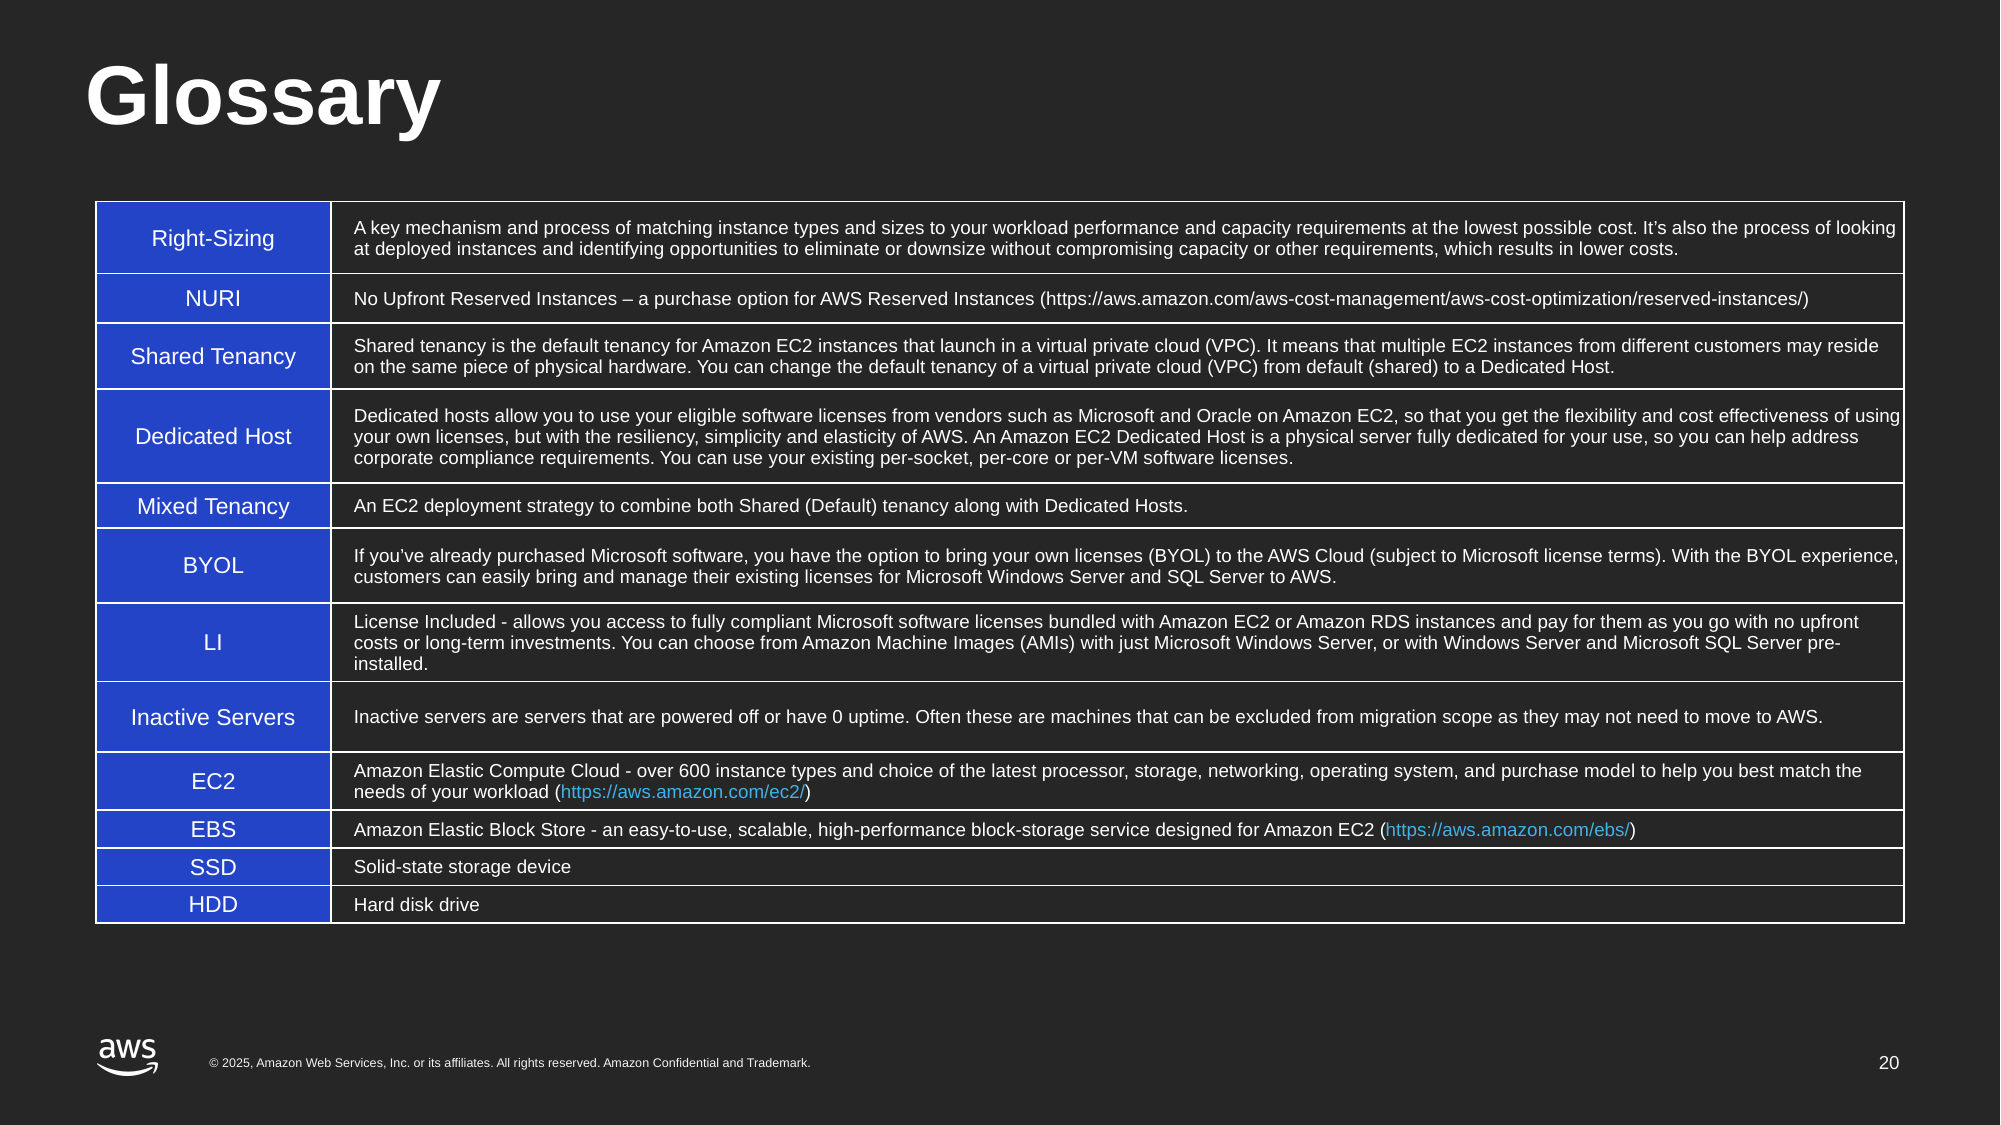

Glossary
| Right-Sizing | A key mechanism and process of matching instance types and sizes to your workload performance and capacity requirements at the lowest possible cost. It’s also the process of looking at deployed instances and identifying opportunities to eliminate or downsize without compromising capacity or other requirements, which results in lower costs. |
| --- | --- |
| NURI | No Upfront Reserved Instances – a purchase option for AWS Reserved Instances (https://aws.amazon.com/aws-cost-management/aws-cost-optimization/reserved-instances/) |
| Shared Tenancy | Shared tenancy is the default tenancy for Amazon EC2 instances that launch in a virtual private cloud (VPC). It means that multiple EC2 instances from different customers may reside on the same piece of physical hardware. You can change the default tenancy of a virtual private cloud (VPC) from default (shared) to a Dedicated Host. |
| Dedicated Host | Dedicated hosts allow you to use your eligible software licenses from vendors such as Microsoft and Oracle on Amazon EC2, so that you get the flexibility and cost effectiveness of using your own licenses, but with the resiliency, simplicity and elasticity of AWS. An Amazon EC2 Dedicated Host is a physical server fully dedicated for your use, so you can help address corporate compliance requirements. You can use your existing per-socket, per-core or per-VM software licenses. |
| Mixed Tenancy | An EC2 deployment strategy to combine both Shared (Default) tenancy along with Dedicated Hosts. |
| BYOL | If you’ve already purchased Microsoft software, you have the option to bring your own licenses (BYOL) to the AWS Cloud (subject to Microsoft license terms). With the BYOL experience, customers can easily bring and manage their existing licenses for Microsoft Windows Server and SQL Server to AWS. |
| LI | License Included - allows you access to fully compliant Microsoft software licenses bundled with Amazon EC2 or Amazon RDS instances and pay for them as you go with no upfront costs or long-term investments. You can choose from Amazon Machine Images (AMIs) with just Microsoft Windows Server, or with Windows Server and Microsoft SQL Server pre-installed. |
| Inactive Servers | Inactive servers are servers that are powered off or have 0 uptime. Often these are machines that can be excluded from migration scope as they may not need to move to AWS. |
| EC2 | Amazon Elastic Compute Cloud - over 600 instance types and choice of the latest processor, storage, networking, operating system, and purchase model to help you best match the needs of your workload (https://aws.amazon.com/ec2/) |
| EBS | Amazon Elastic Block Store - an easy-to-use, scalable, high-performance block-storage service designed for Amazon EC2 (https://aws.amazon.com/ebs/) |
| SSD | Solid-state storage device |
| HDD | Hard disk drive |